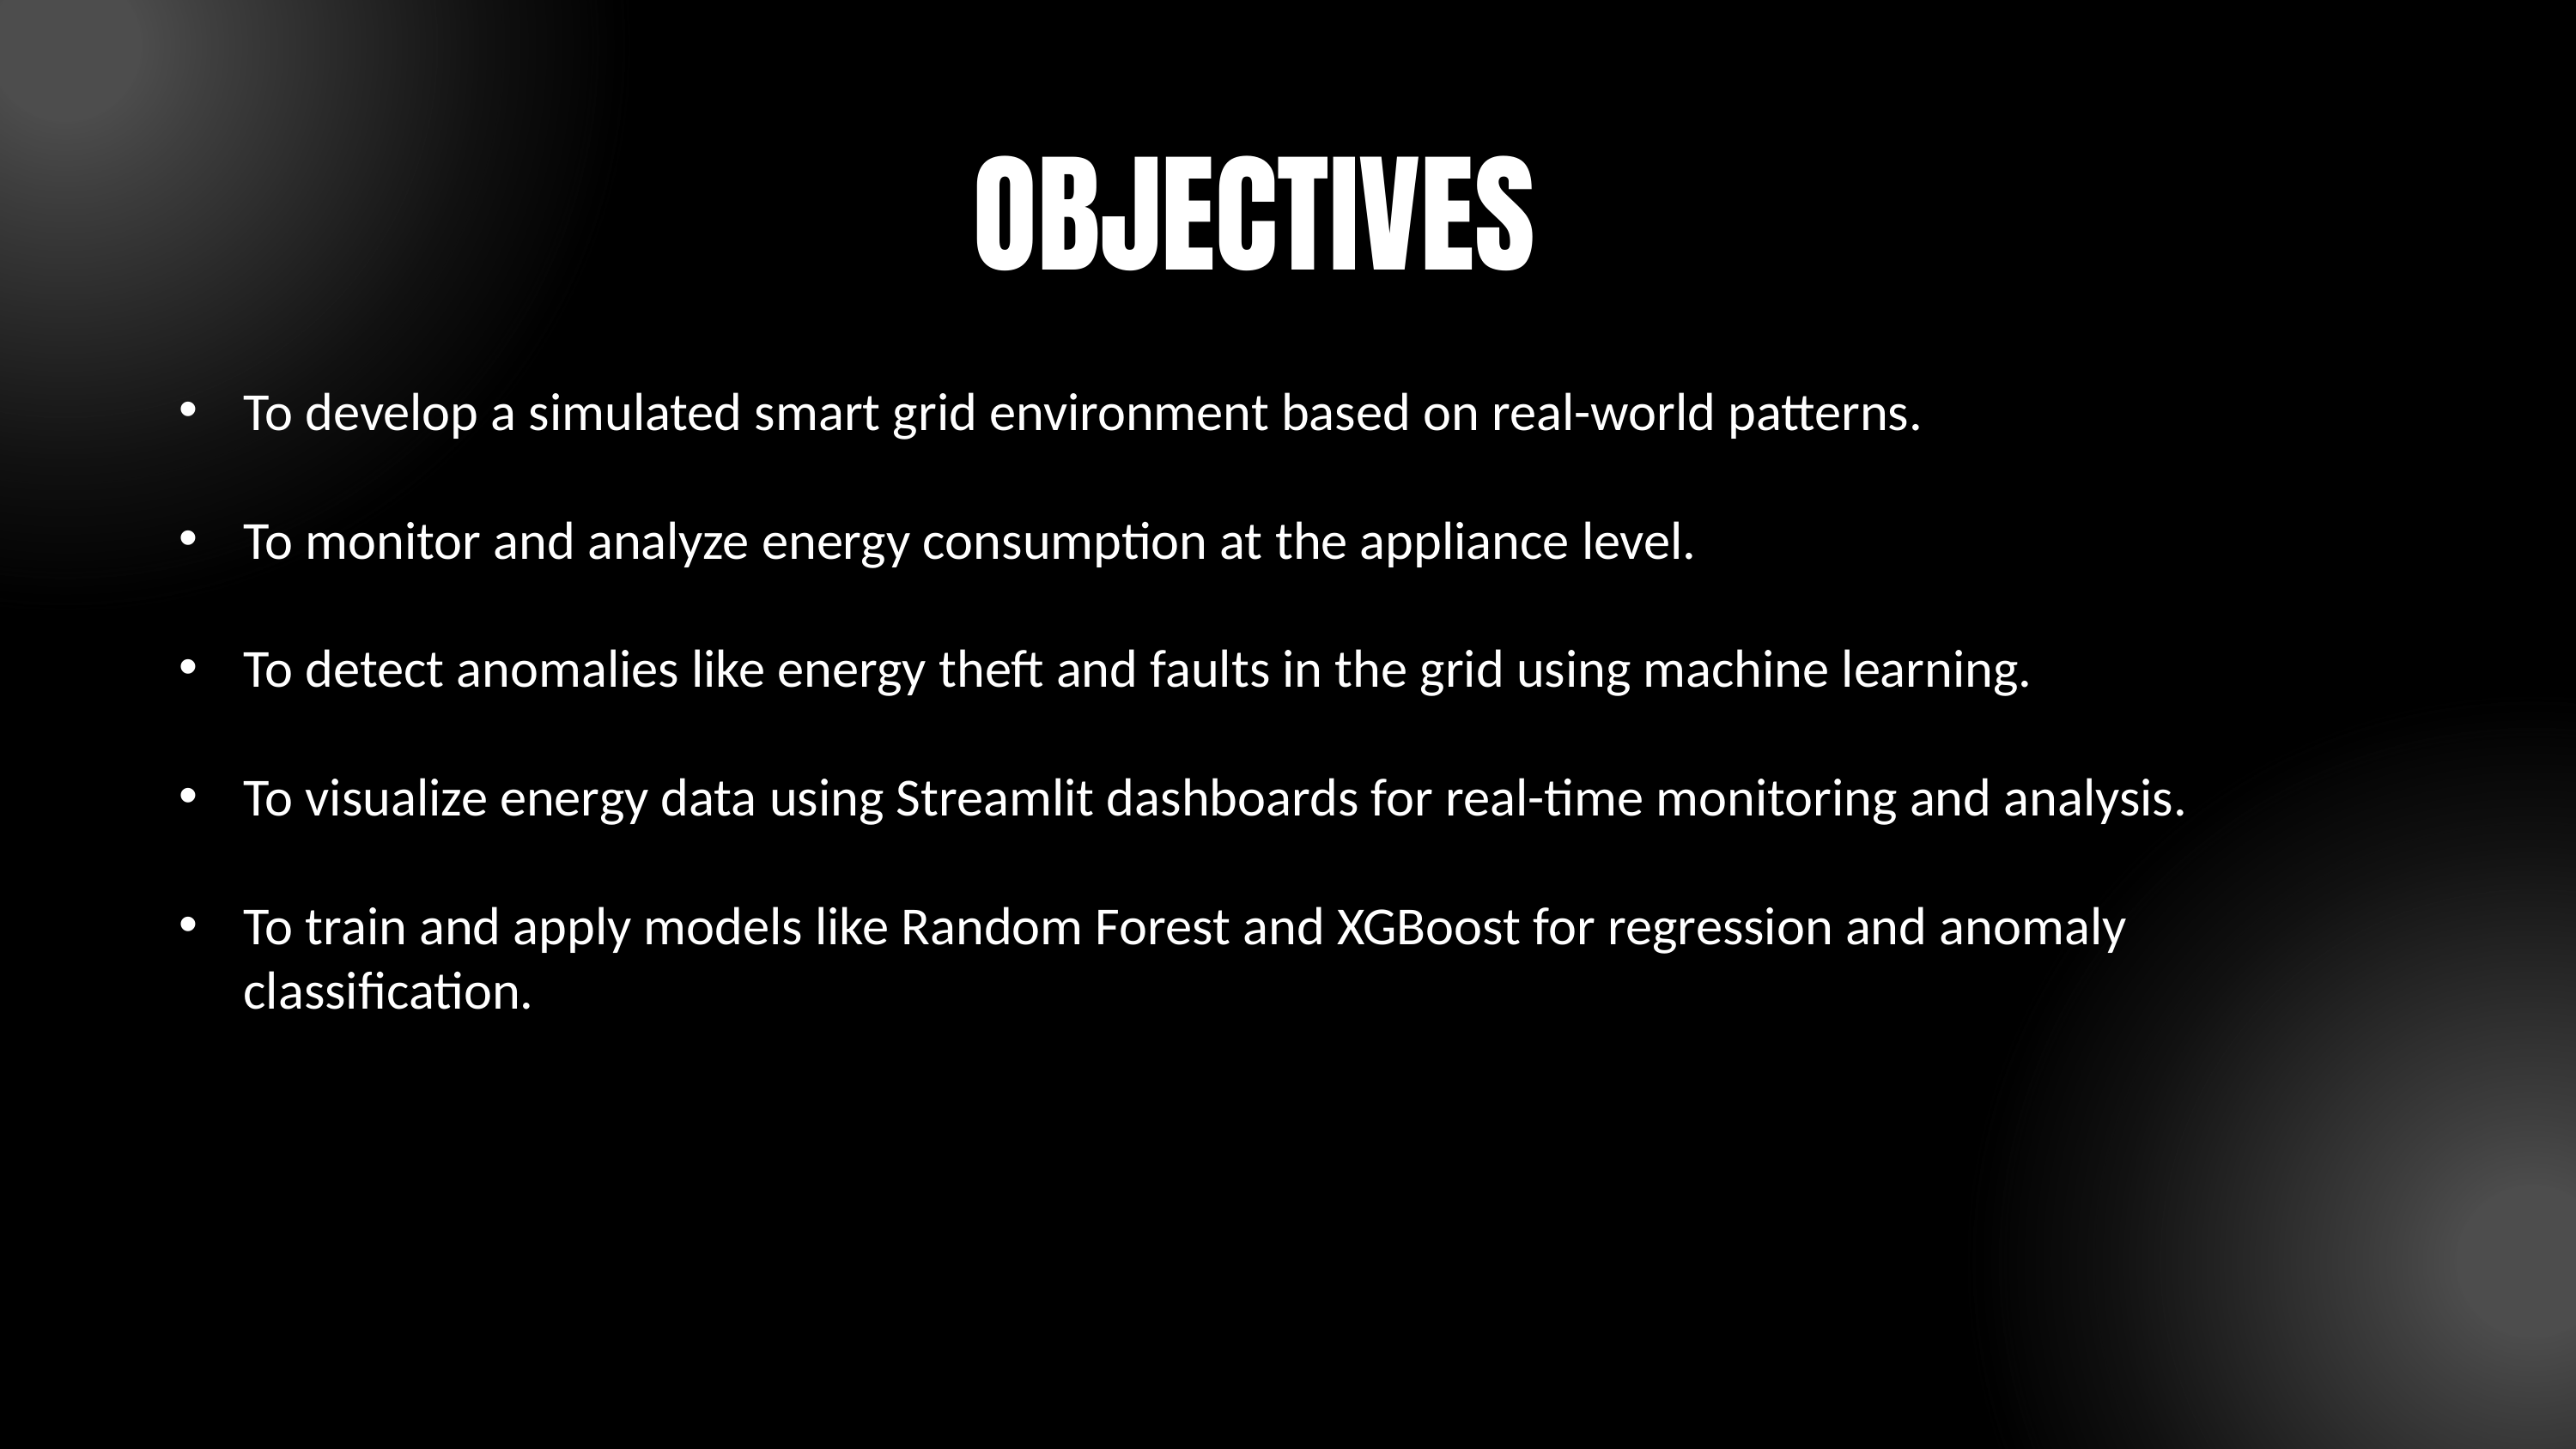

OBJECTIVES
To develop a simulated smart grid environment based on real-world patterns.

To monitor and analyze energy consumption at the appliance level.

To detect anomalies like energy theft and faults in the grid using machine learning.

To visualize energy data using Streamlit dashboards for real-time monitoring and analysis.

To train and apply models like Random Forest and XGBoost for regression and anomaly classification.